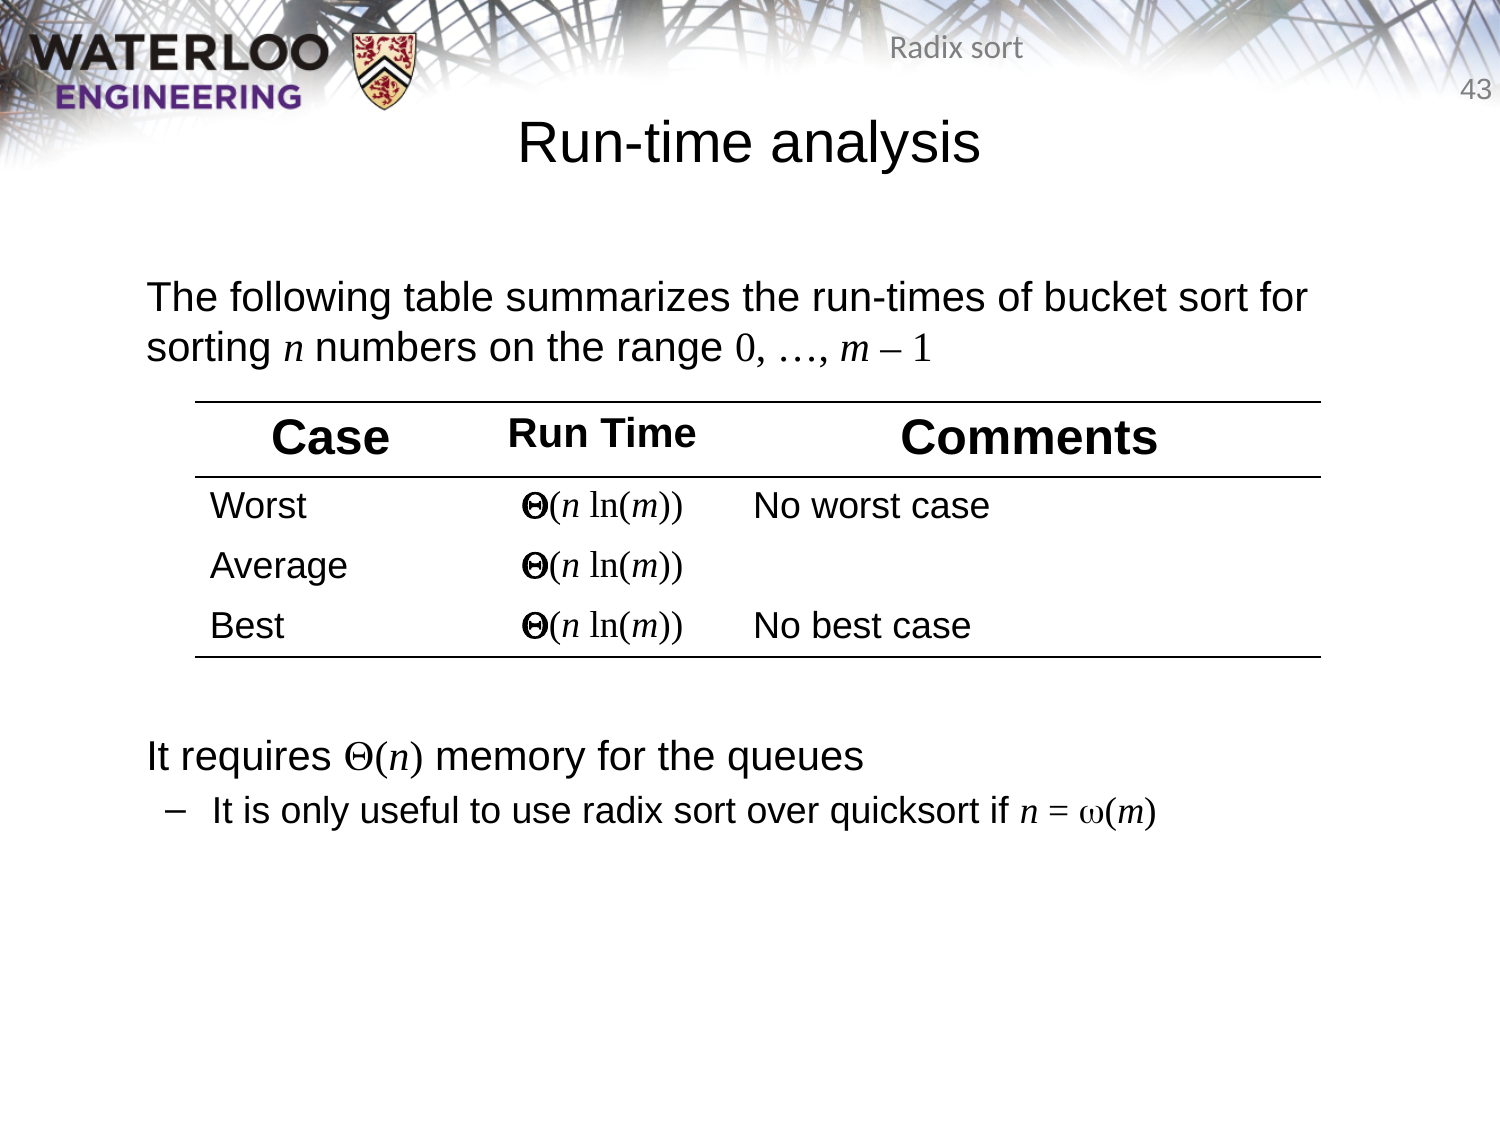

# Run-time analysis
	The following table summarizes the run-times of bucket sort for sorting n numbers on the range 0, …, m – 1

	It requires Θ(n) memory for the queues
It is only useful to use radix sort over quicksort if n = ω(m)
| Case | Run Time | Comments |
| --- | --- | --- |
| Worst | Θ(n ln(m)) | No worst case |
| Average | Θ(n ln(m)) |  |
| Best | Θ(n ln(m)) | No best case |